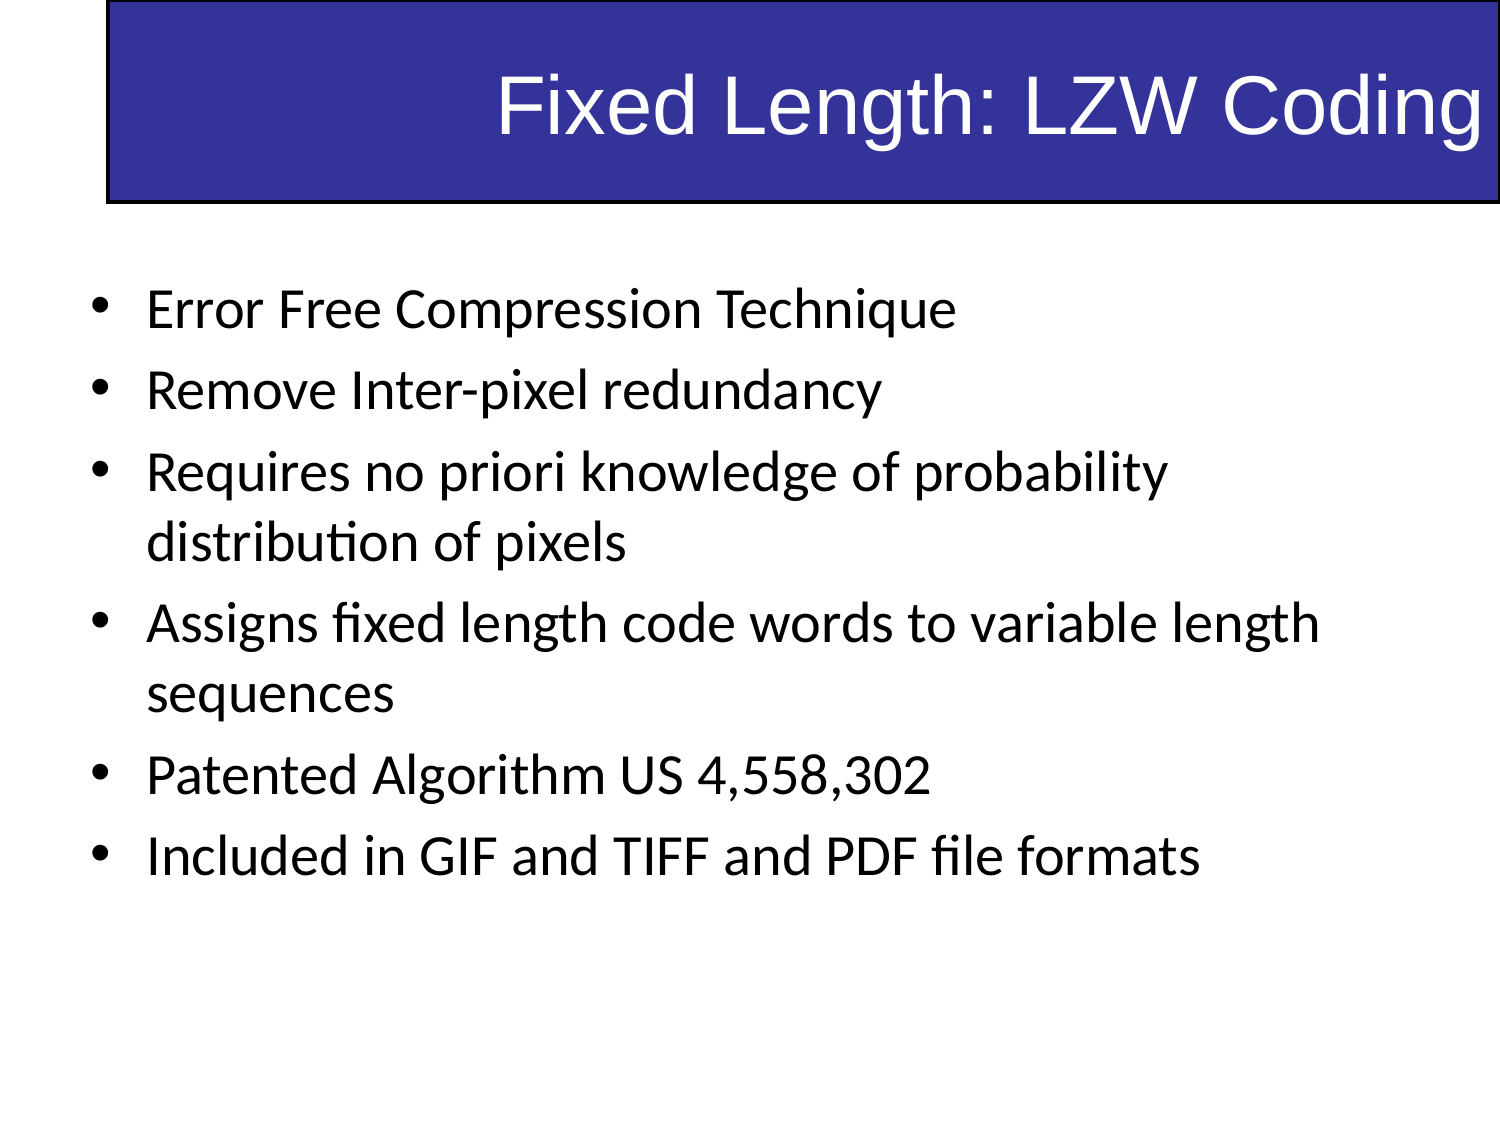

Fixed Length: LZW Coding
Error Free Compression Technique
Remove Inter-pixel redundancy
Requires no priori knowledge of probability distribution of pixels
Assigns fixed length code words to variable length sequences
Patented Algorithm US 4,558,302
Included in GIF and TIFF and PDF file formats